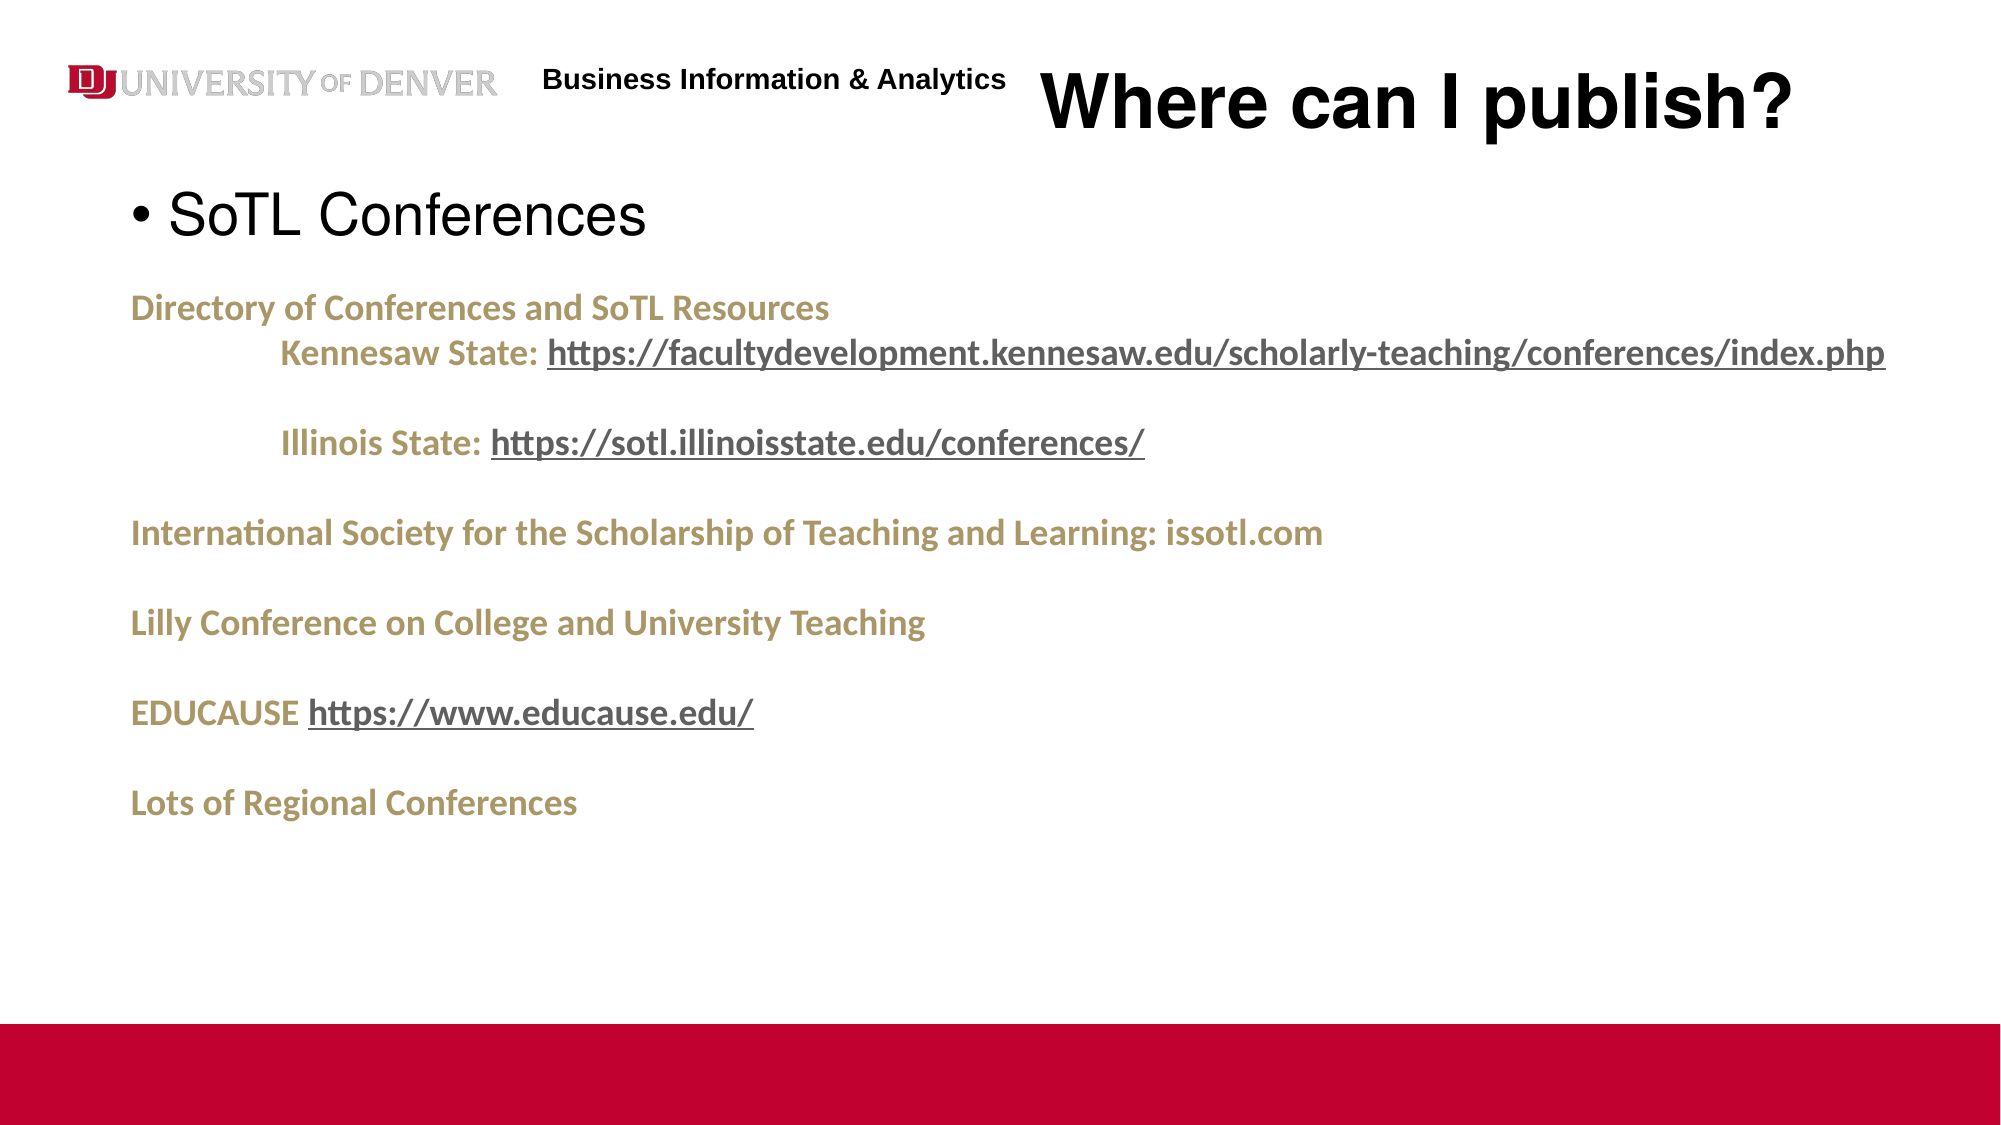

# Where can I publish?
SoTL Conferences
Directory of Conferences and SoTL Resources
	Kennesaw State: https://facultydevelopment.kennesaw.edu/scholarly-teaching/conferences/index.php

	Illinois State: https://sotl.illinoisstate.edu/conferences/

International Society for the Scholarship of Teaching and Learning: issotl.com

Lilly Conference on College and University Teaching

EDUCAUSE https://www.educause.edu/

Lots of Regional Conferences